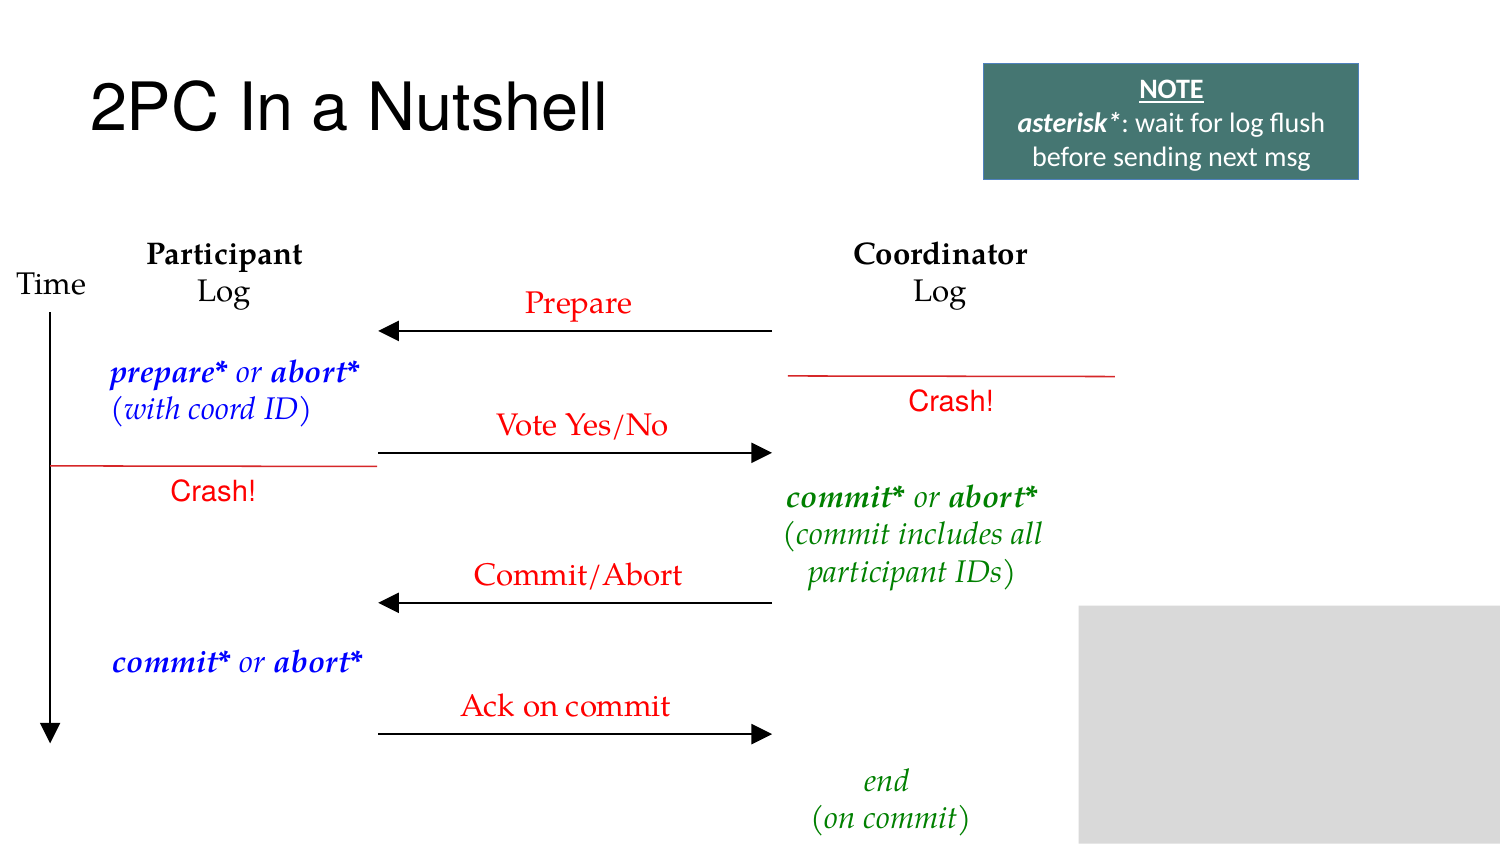

# 2PC In a Nutshell
NOTE
asterisk*: wait for log flush
before sending next msg
Participant
Log
Coordinator
Log
Prepare
Vote Yes/No
Commit/Abort
Ack on commit
prepare* or abort*
(with coord ID)
commit* or abort*
(commit includes all participant IDs)
commit* or abort*
end
(on commit)
Time
Crash!
Crash!